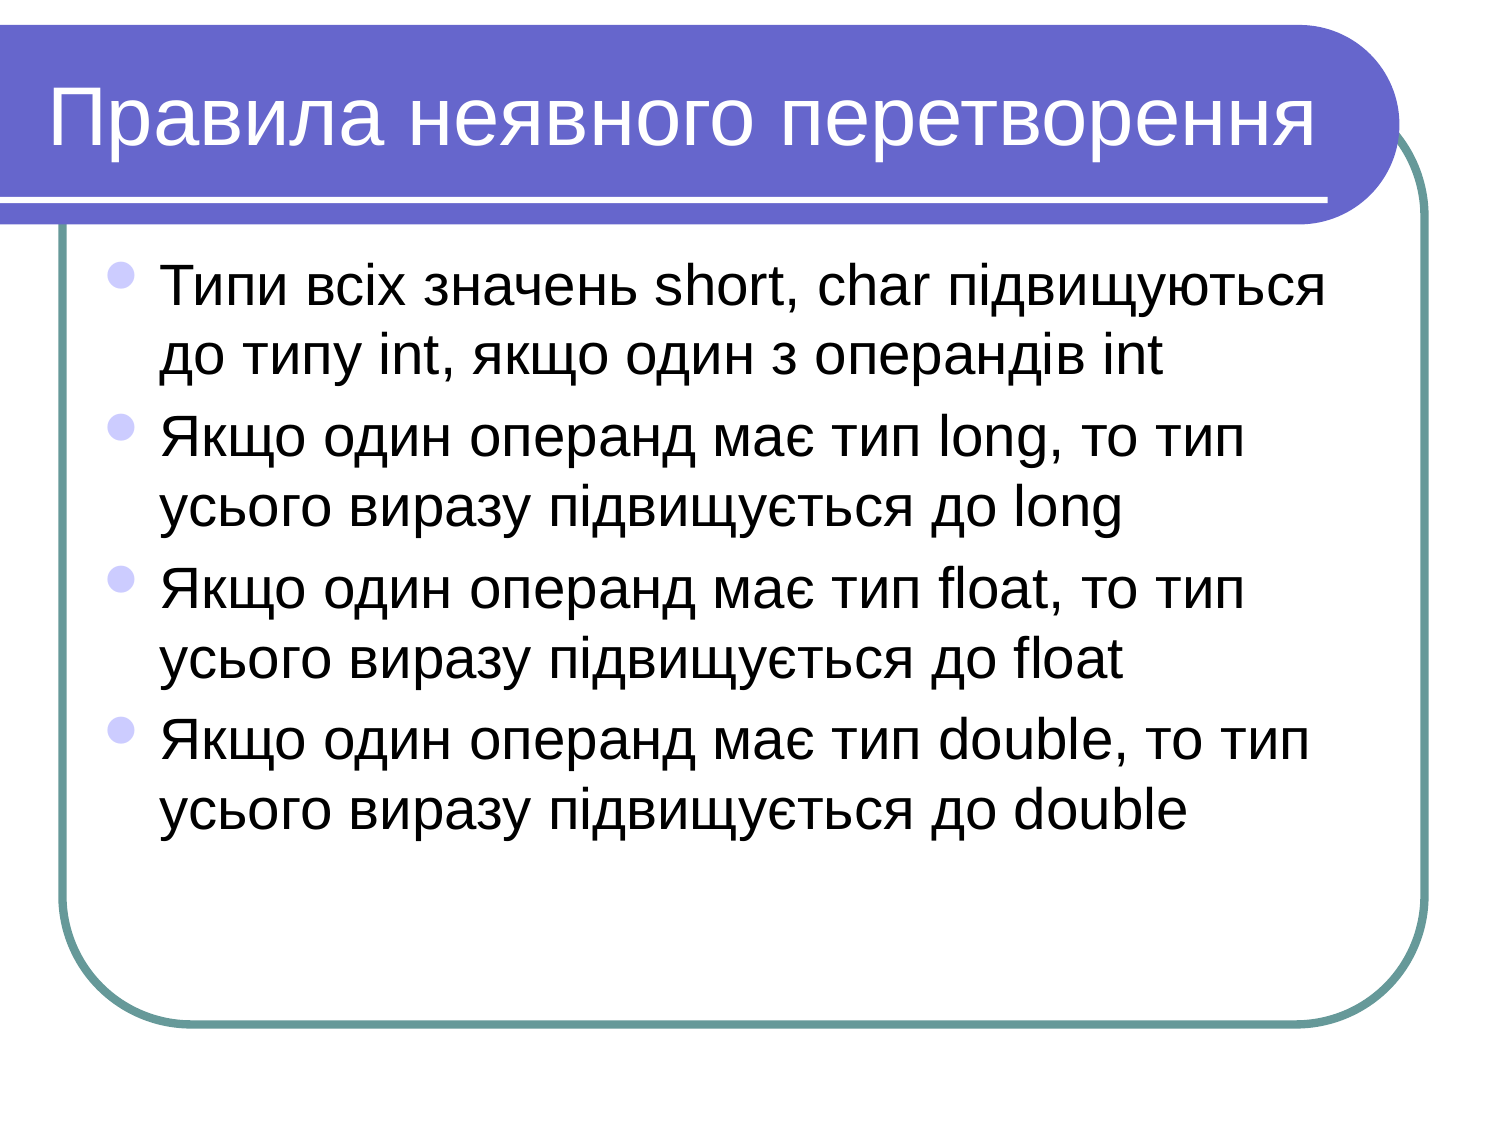

# Правила неявного перетворення
Типи всіх значень short, char підвищуються до типу int, якщо один з операндів int
Якщо один операнд має тип long, то тип усього виразу підвищується до long
Якщо один операнд має тип float, то тип усього виразу підвищується до float
Якщо один операнд має тип double, то тип усього виразу підвищується до double